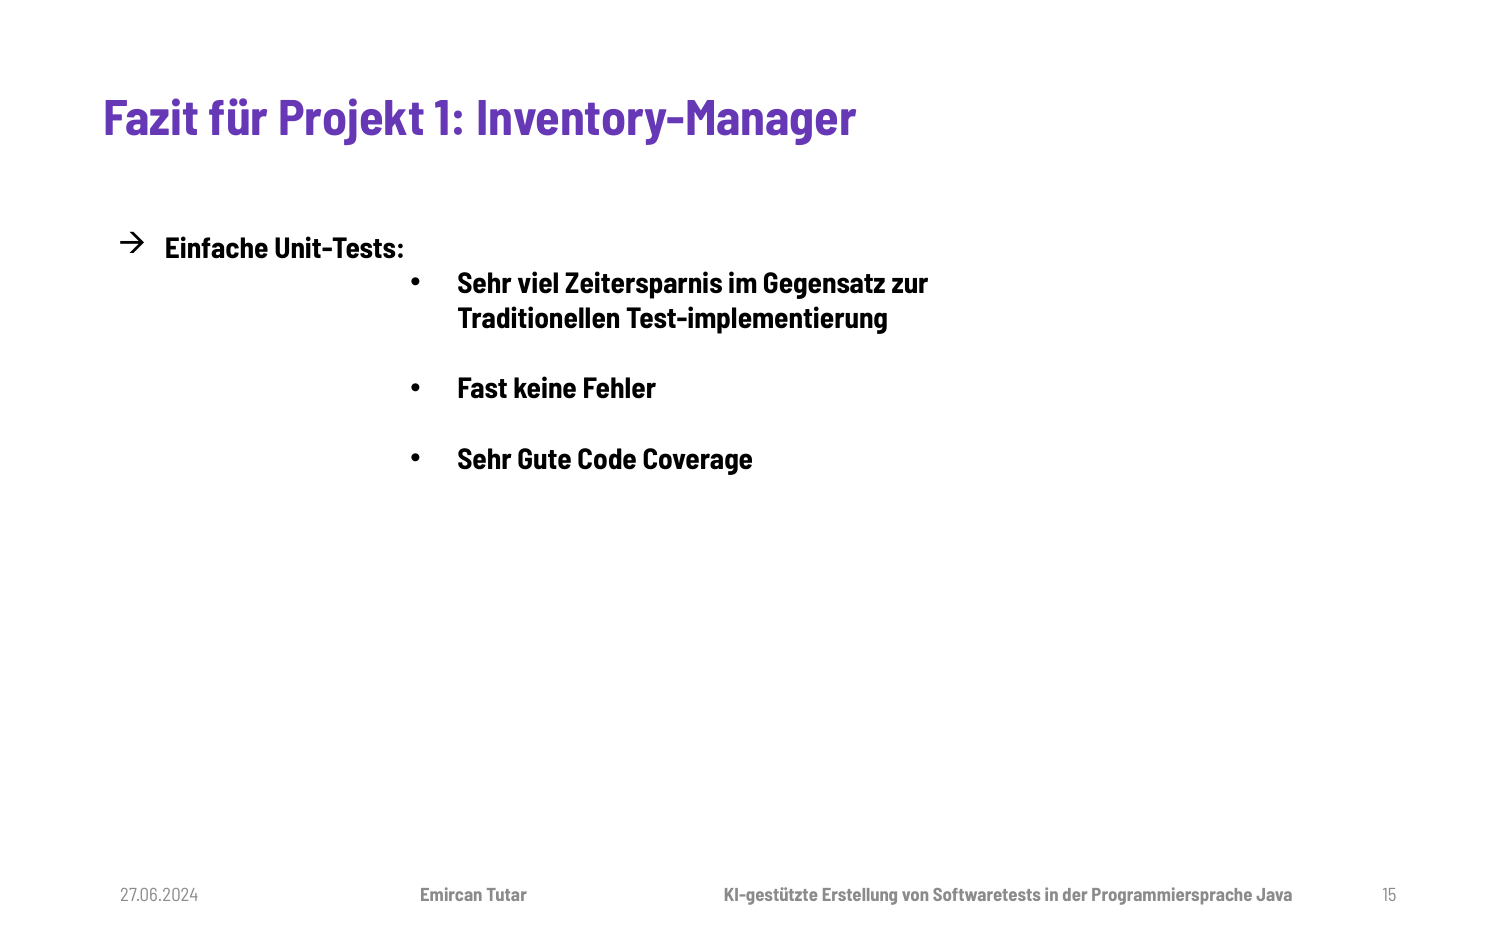

Fazit für Projekt 1: Inventory-Manager
Einfache Unit-Tests:
Sehr viel Zeitersparnis im Gegensatz zur Traditionellen Test-implementierung

Fast keine Fehler

Sehr Gute Code Coverage

27.06.2024		Emircan Tutar		 KI-gestützte Erstellung von Softwaretests in der Programmiersprache Java
15